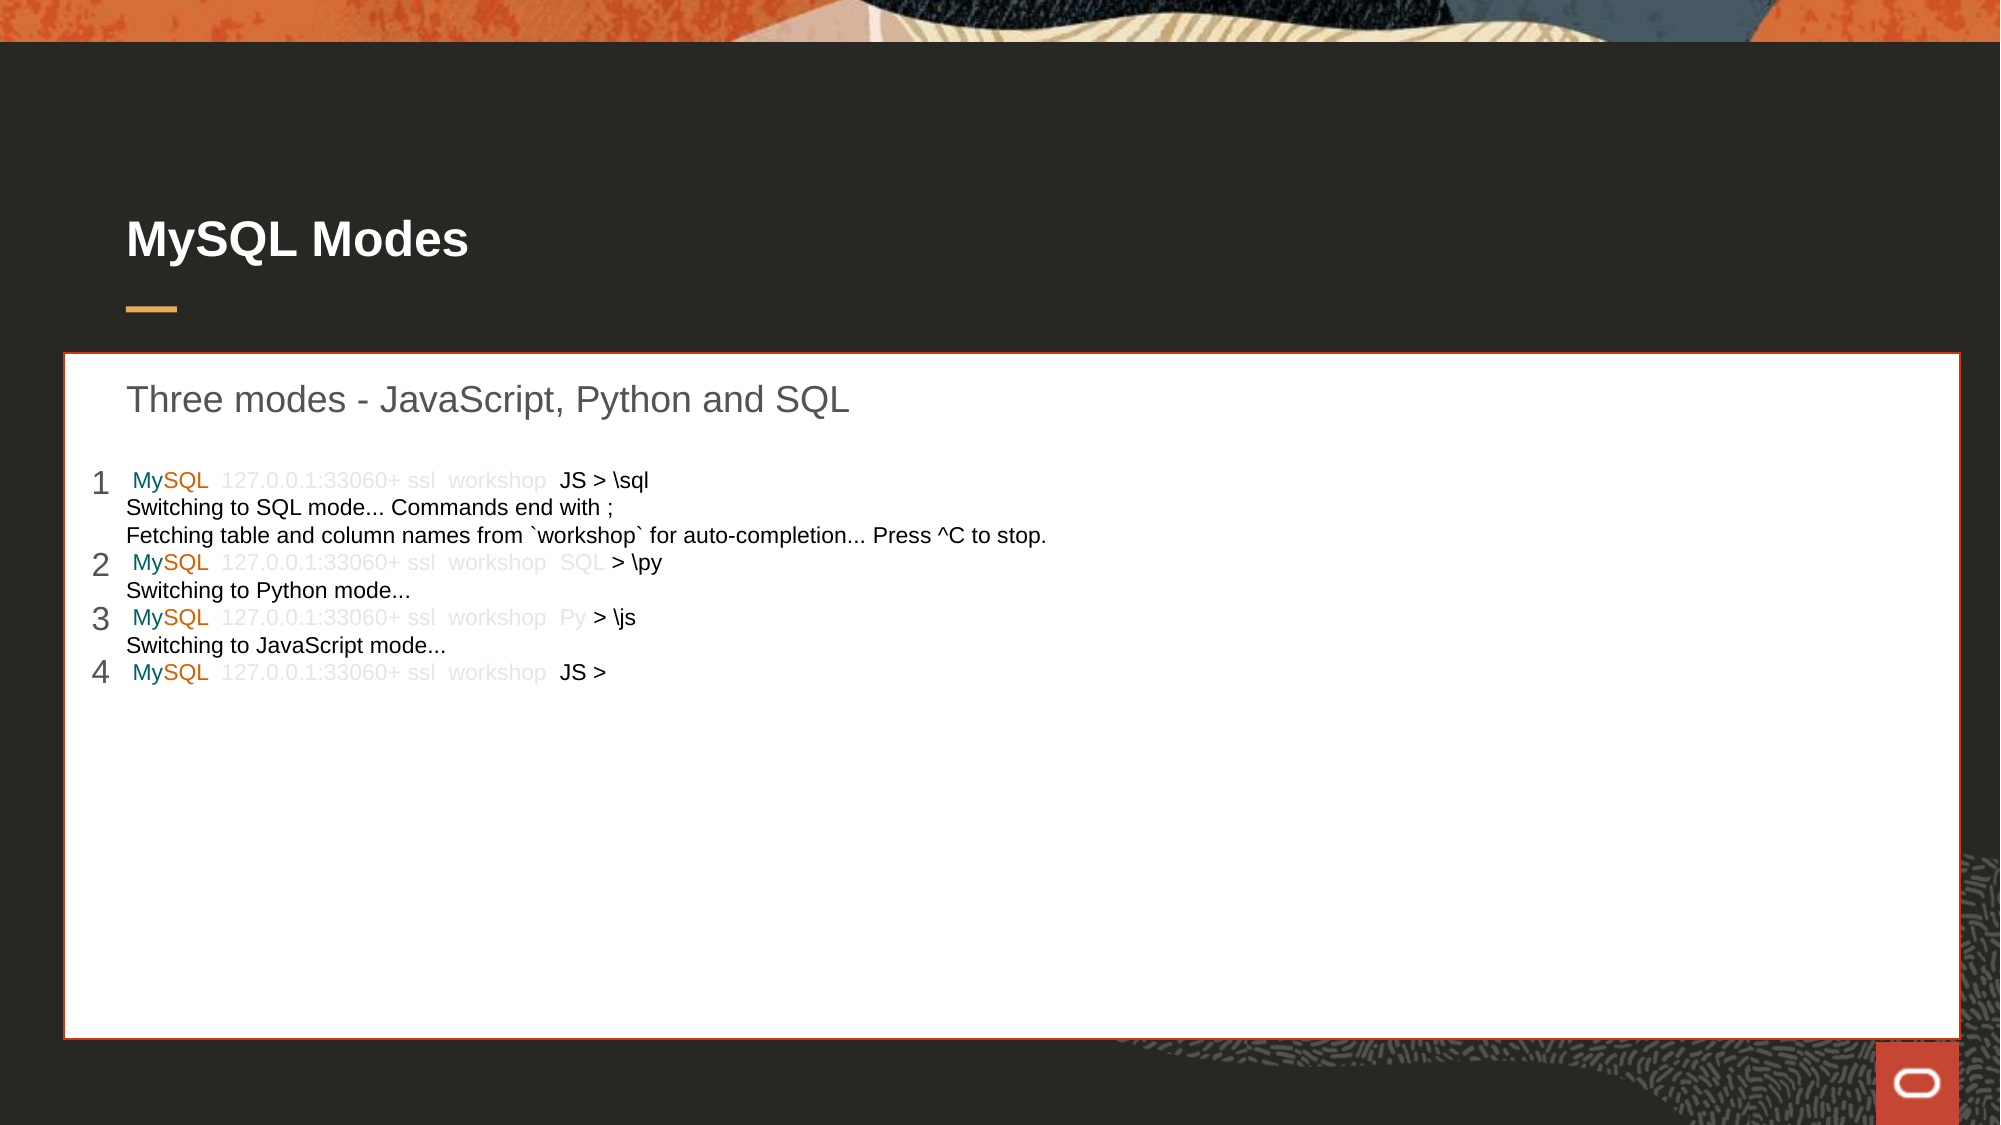

# MySQL Modes

Three modes - JavaScript, Python and SQL

 MySQL  127.0.0.1:33060+ ssl  workshop  JS > \sql
Switching to SQL mode... Commands end with ;
Fetching table and column names from `workshop` for auto-completion... Press ^C to stop.
 MySQL  127.0.0.1:33060+ ssl  workshop  SQL > \py
Switching to Python mode...
 MySQL  127.0.0.1:33060+ ssl  workshop  Py > \js
Switching to JavaScript mode...
 MySQL  127.0.0.1:33060+ ssl  workshop  JS >
1
2
3
4
35